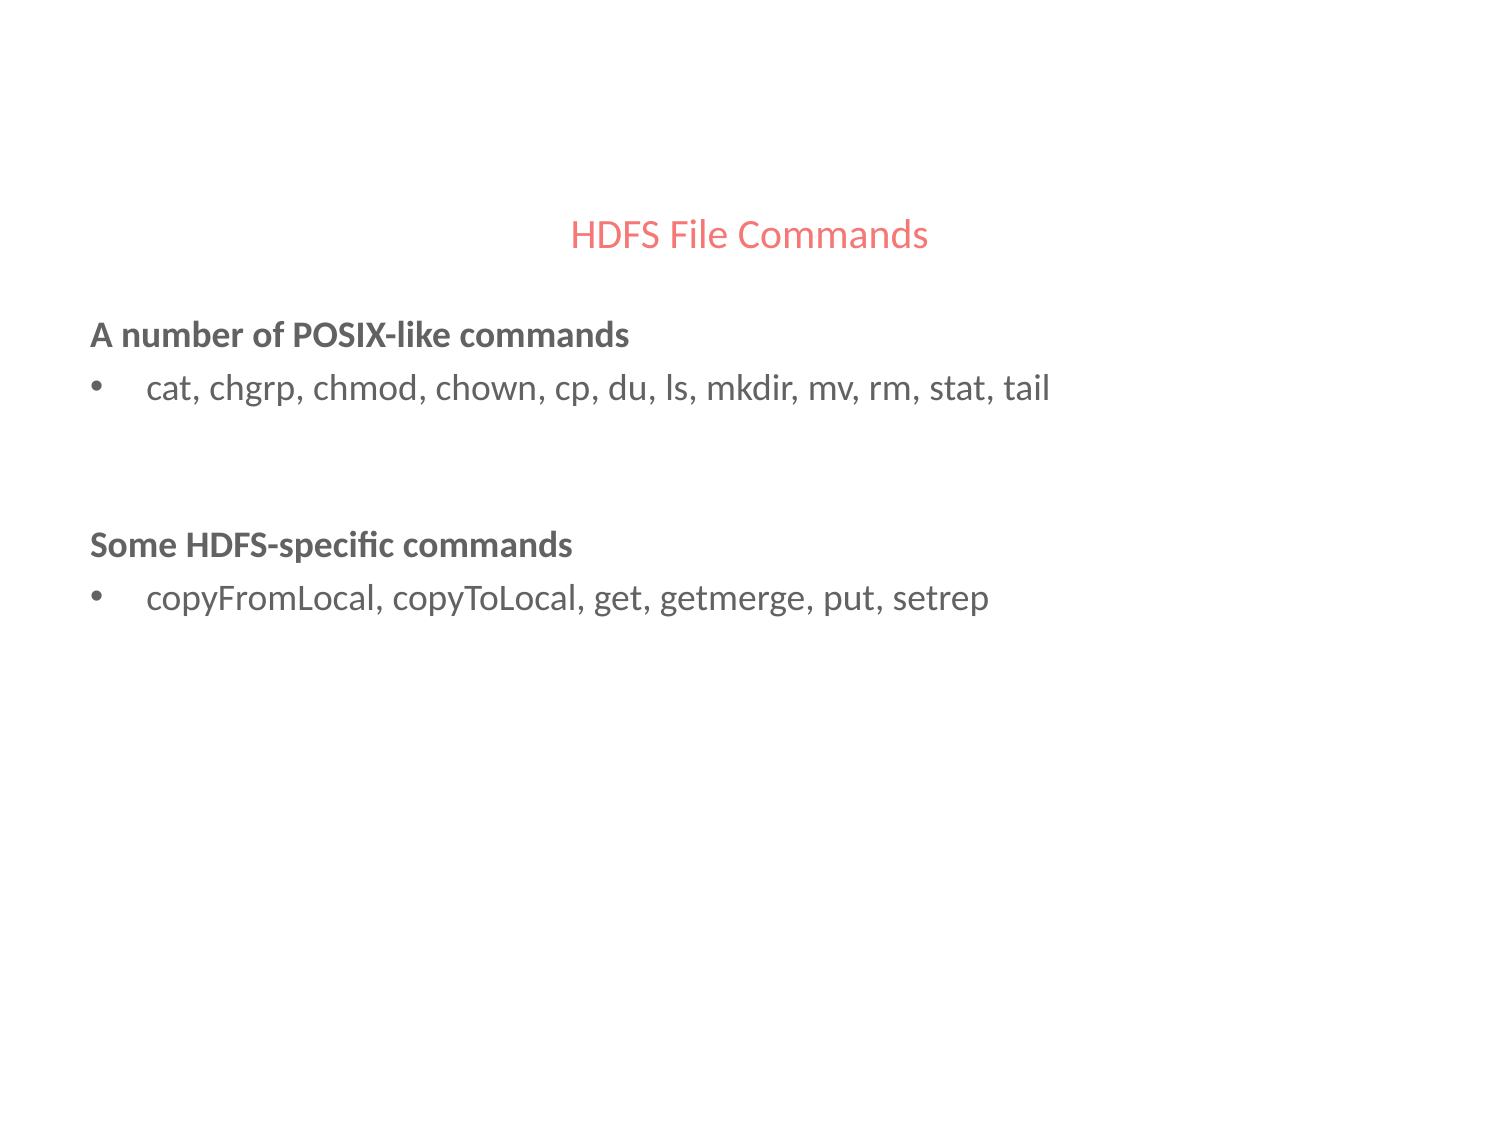

# HDFS File Commands
A number of POSIX-like commands
cat, chgrp, chmod, chown, cp, du, ls, mkdir, mv, rm, stat, tail

Some HDFS-specific commands
copyFromLocal, copyToLocal, get, getmerge, put, setrep